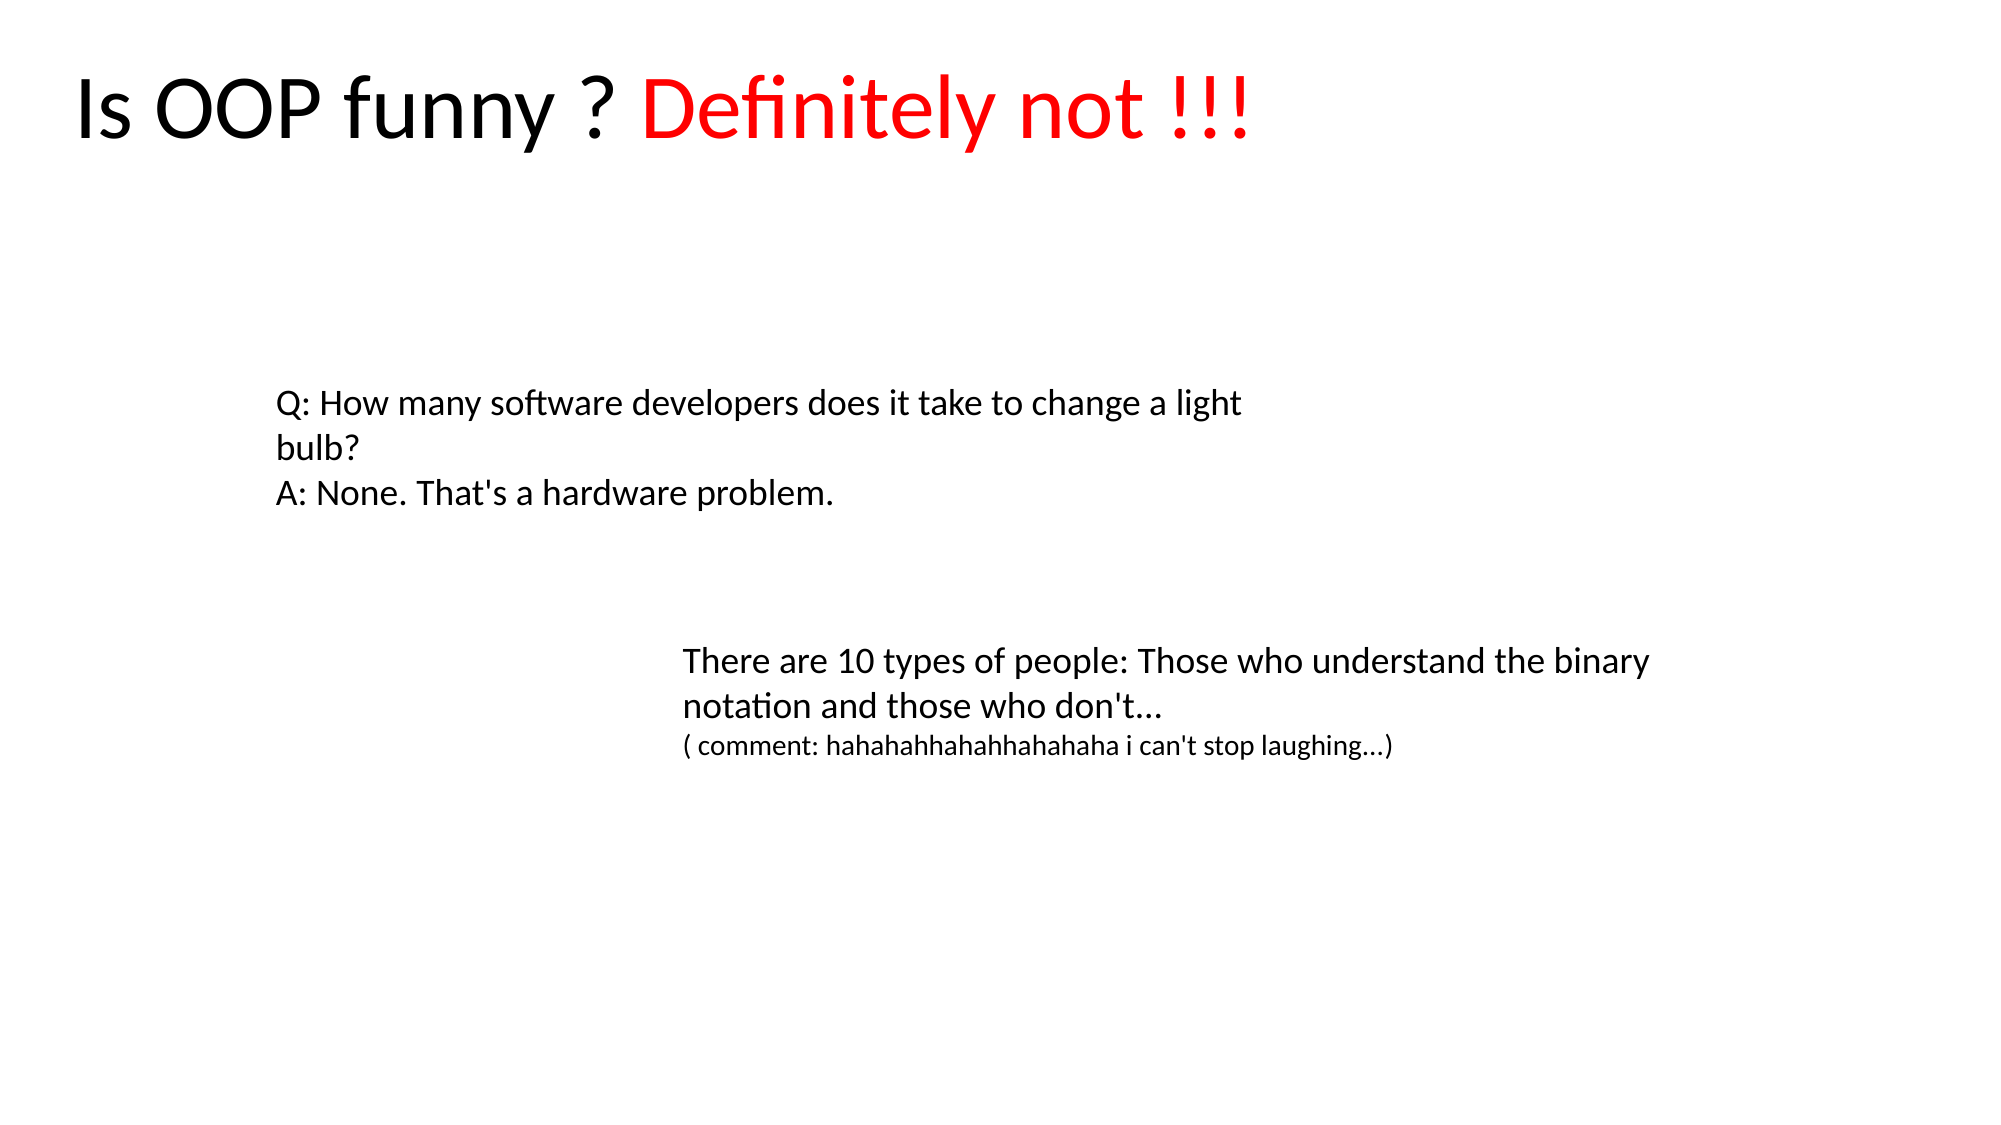

# Is OOP funny ? Definitely not !!!
Q: How many software developers does it take to change a light bulb?
A: None. That's a hardware problem.
There are 10 types of people: Those who understand the binary notation and those who don't...
( comment: hahahahhahahhahahaha i can't stop laughing...)